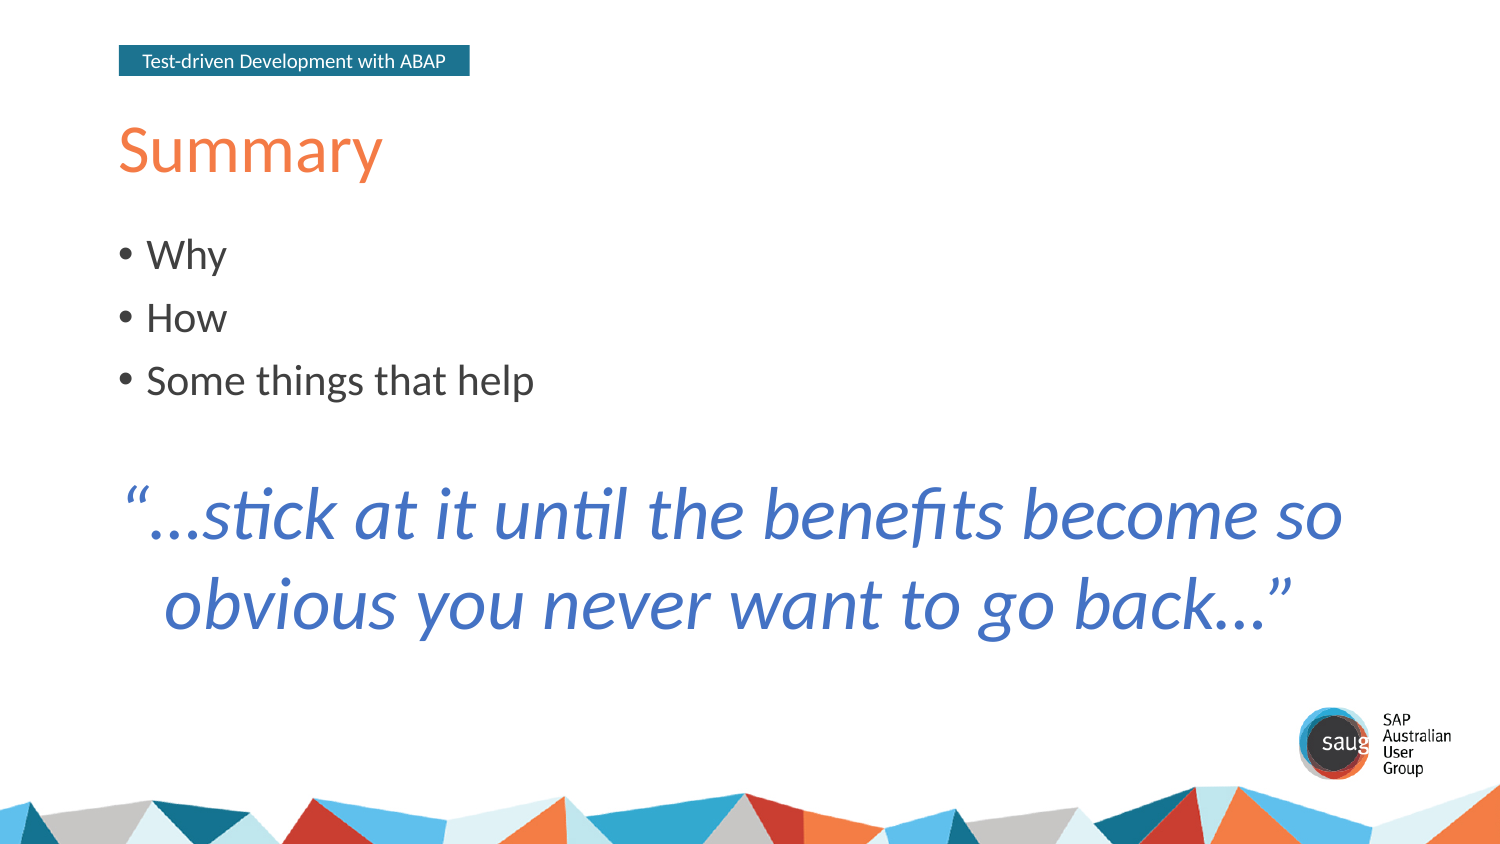

Test-driven Development with ABAP
# Summary
Why
How
Some things that help

“…stick at it until the benefits become so obvious you never want to go back…”